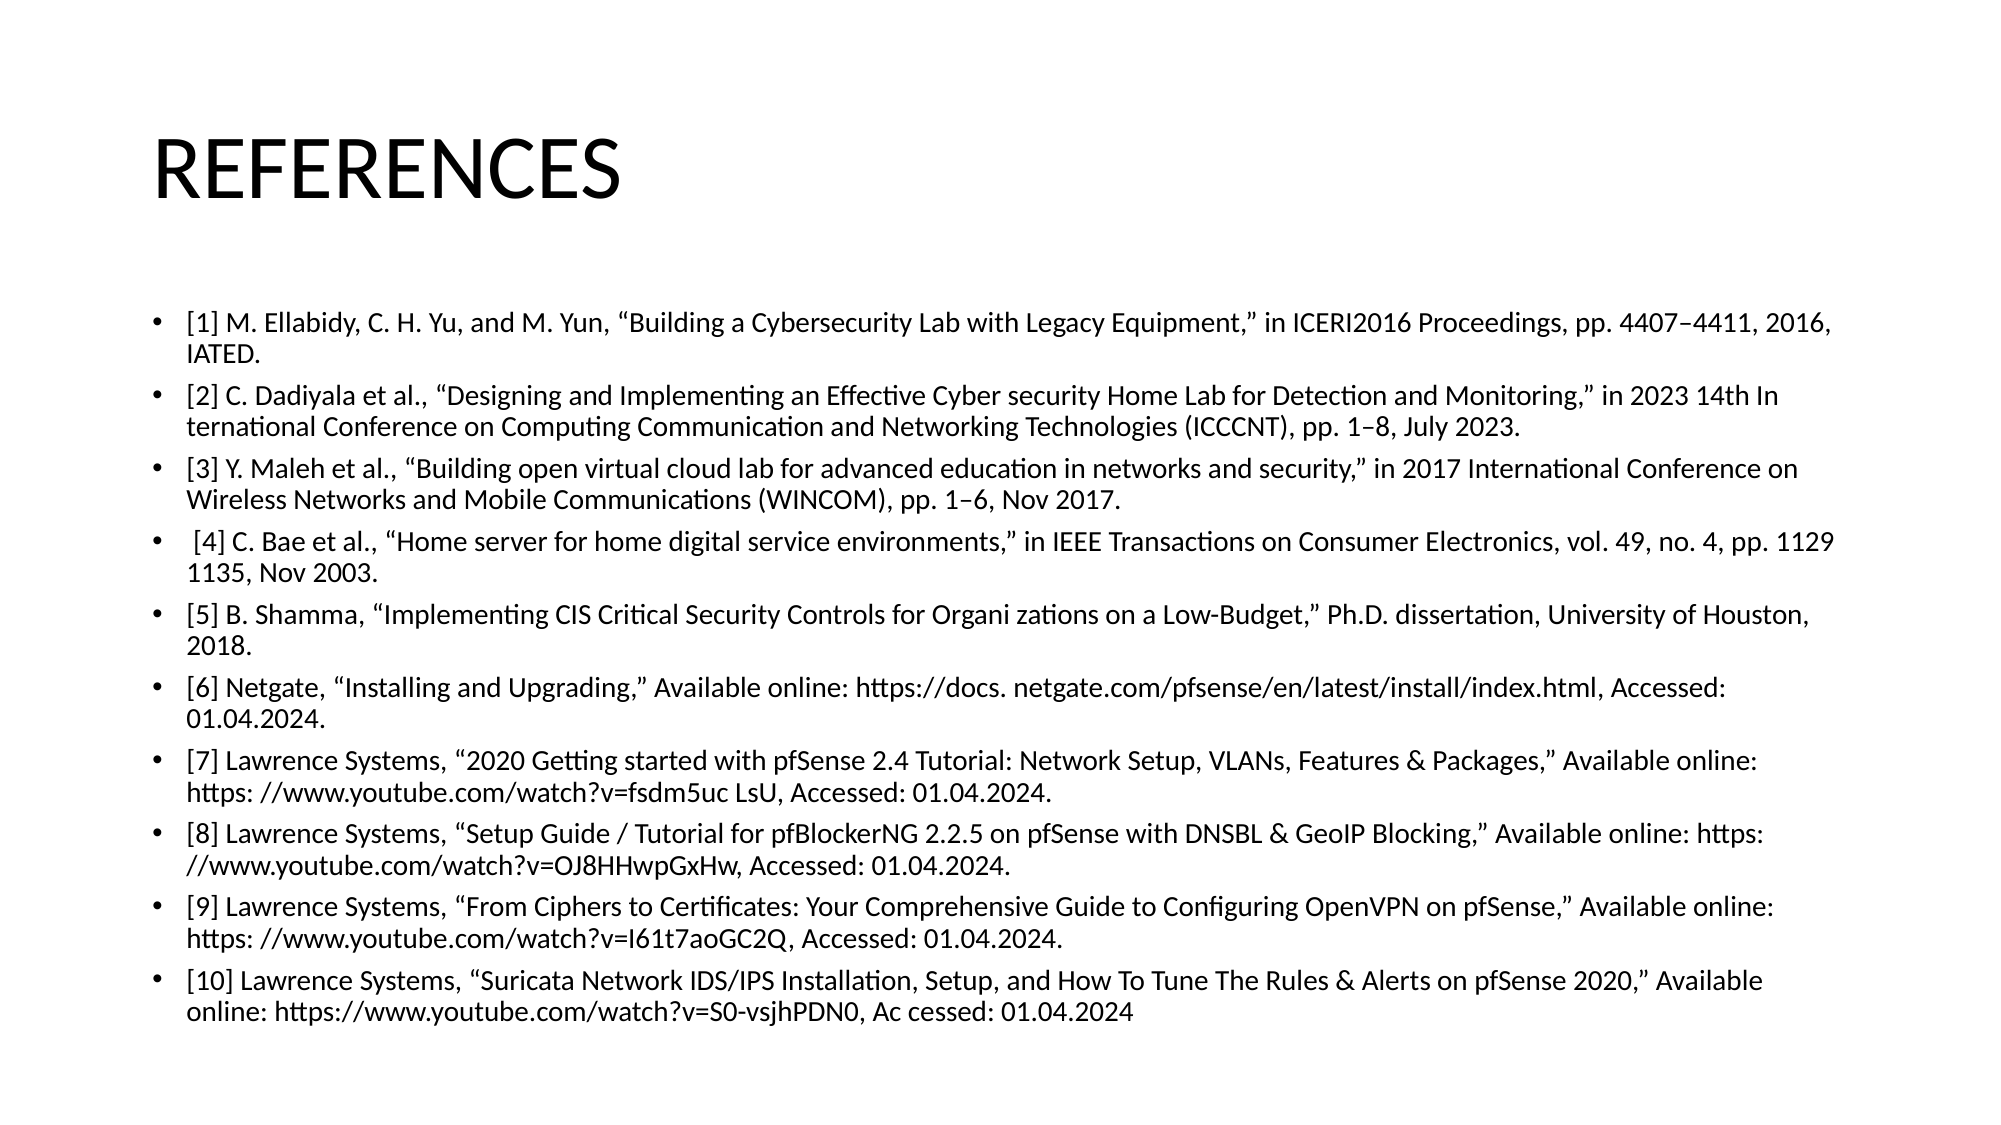

# REFERENCES
[1] M. Ellabidy, C. H. Yu, and M. Yun, “Building a Cybersecurity Lab with Legacy Equipment,” in ICERI2016 Proceedings, pp. 4407–4411, 2016, IATED.
[2] C. Dadiyala et al., “Designing and Implementing an Effective Cyber security Home Lab for Detection and Monitoring,” in 2023 14th In ternational Conference on Computing Communication and Networking Technologies (ICCCNT), pp. 1–8, July 2023.
[3] Y. Maleh et al., “Building open virtual cloud lab for advanced education in networks and security,” in 2017 International Conference on Wireless Networks and Mobile Communications (WINCOM), pp. 1–6, Nov 2017.
 [4] C. Bae et al., “Home server for home digital service environments,” in IEEE Transactions on Consumer Electronics, vol. 49, no. 4, pp. 1129 1135, Nov 2003.
[5] B. Shamma, “Implementing CIS Critical Security Controls for Organi zations on a Low-Budget,” Ph.D. dissertation, University of Houston, 2018.
[6] Netgate, “Installing and Upgrading,” Available online: https://docs. netgate.com/pfsense/en/latest/install/index.html, Accessed: 01.04.2024.
[7] Lawrence Systems, “2020 Getting started with pfSense 2.4 Tutorial: Network Setup, VLANs, Features & Packages,” Available online: https: //www.youtube.com/watch?v=fsdm5uc LsU, Accessed: 01.04.2024.
[8] Lawrence Systems, “Setup Guide / Tutorial for pfBlockerNG 2.2.5 on pfSense with DNSBL & GeoIP Blocking,” Available online: https: //www.youtube.com/watch?v=OJ8HHwpGxHw, Accessed: 01.04.2024.
[9] Lawrence Systems, “From Ciphers to Certificates: Your Comprehensive Guide to Configuring OpenVPN on pfSense,” Available online: https: //www.youtube.com/watch?v=I61t7aoGC2Q, Accessed: 01.04.2024.
[10] Lawrence Systems, “Suricata Network IDS/IPS Installation, Setup, and How To Tune The Rules & Alerts on pfSense 2020,” Available online: https://www.youtube.com/watch?v=S0-vsjhPDN0, Ac cessed: 01.04.2024